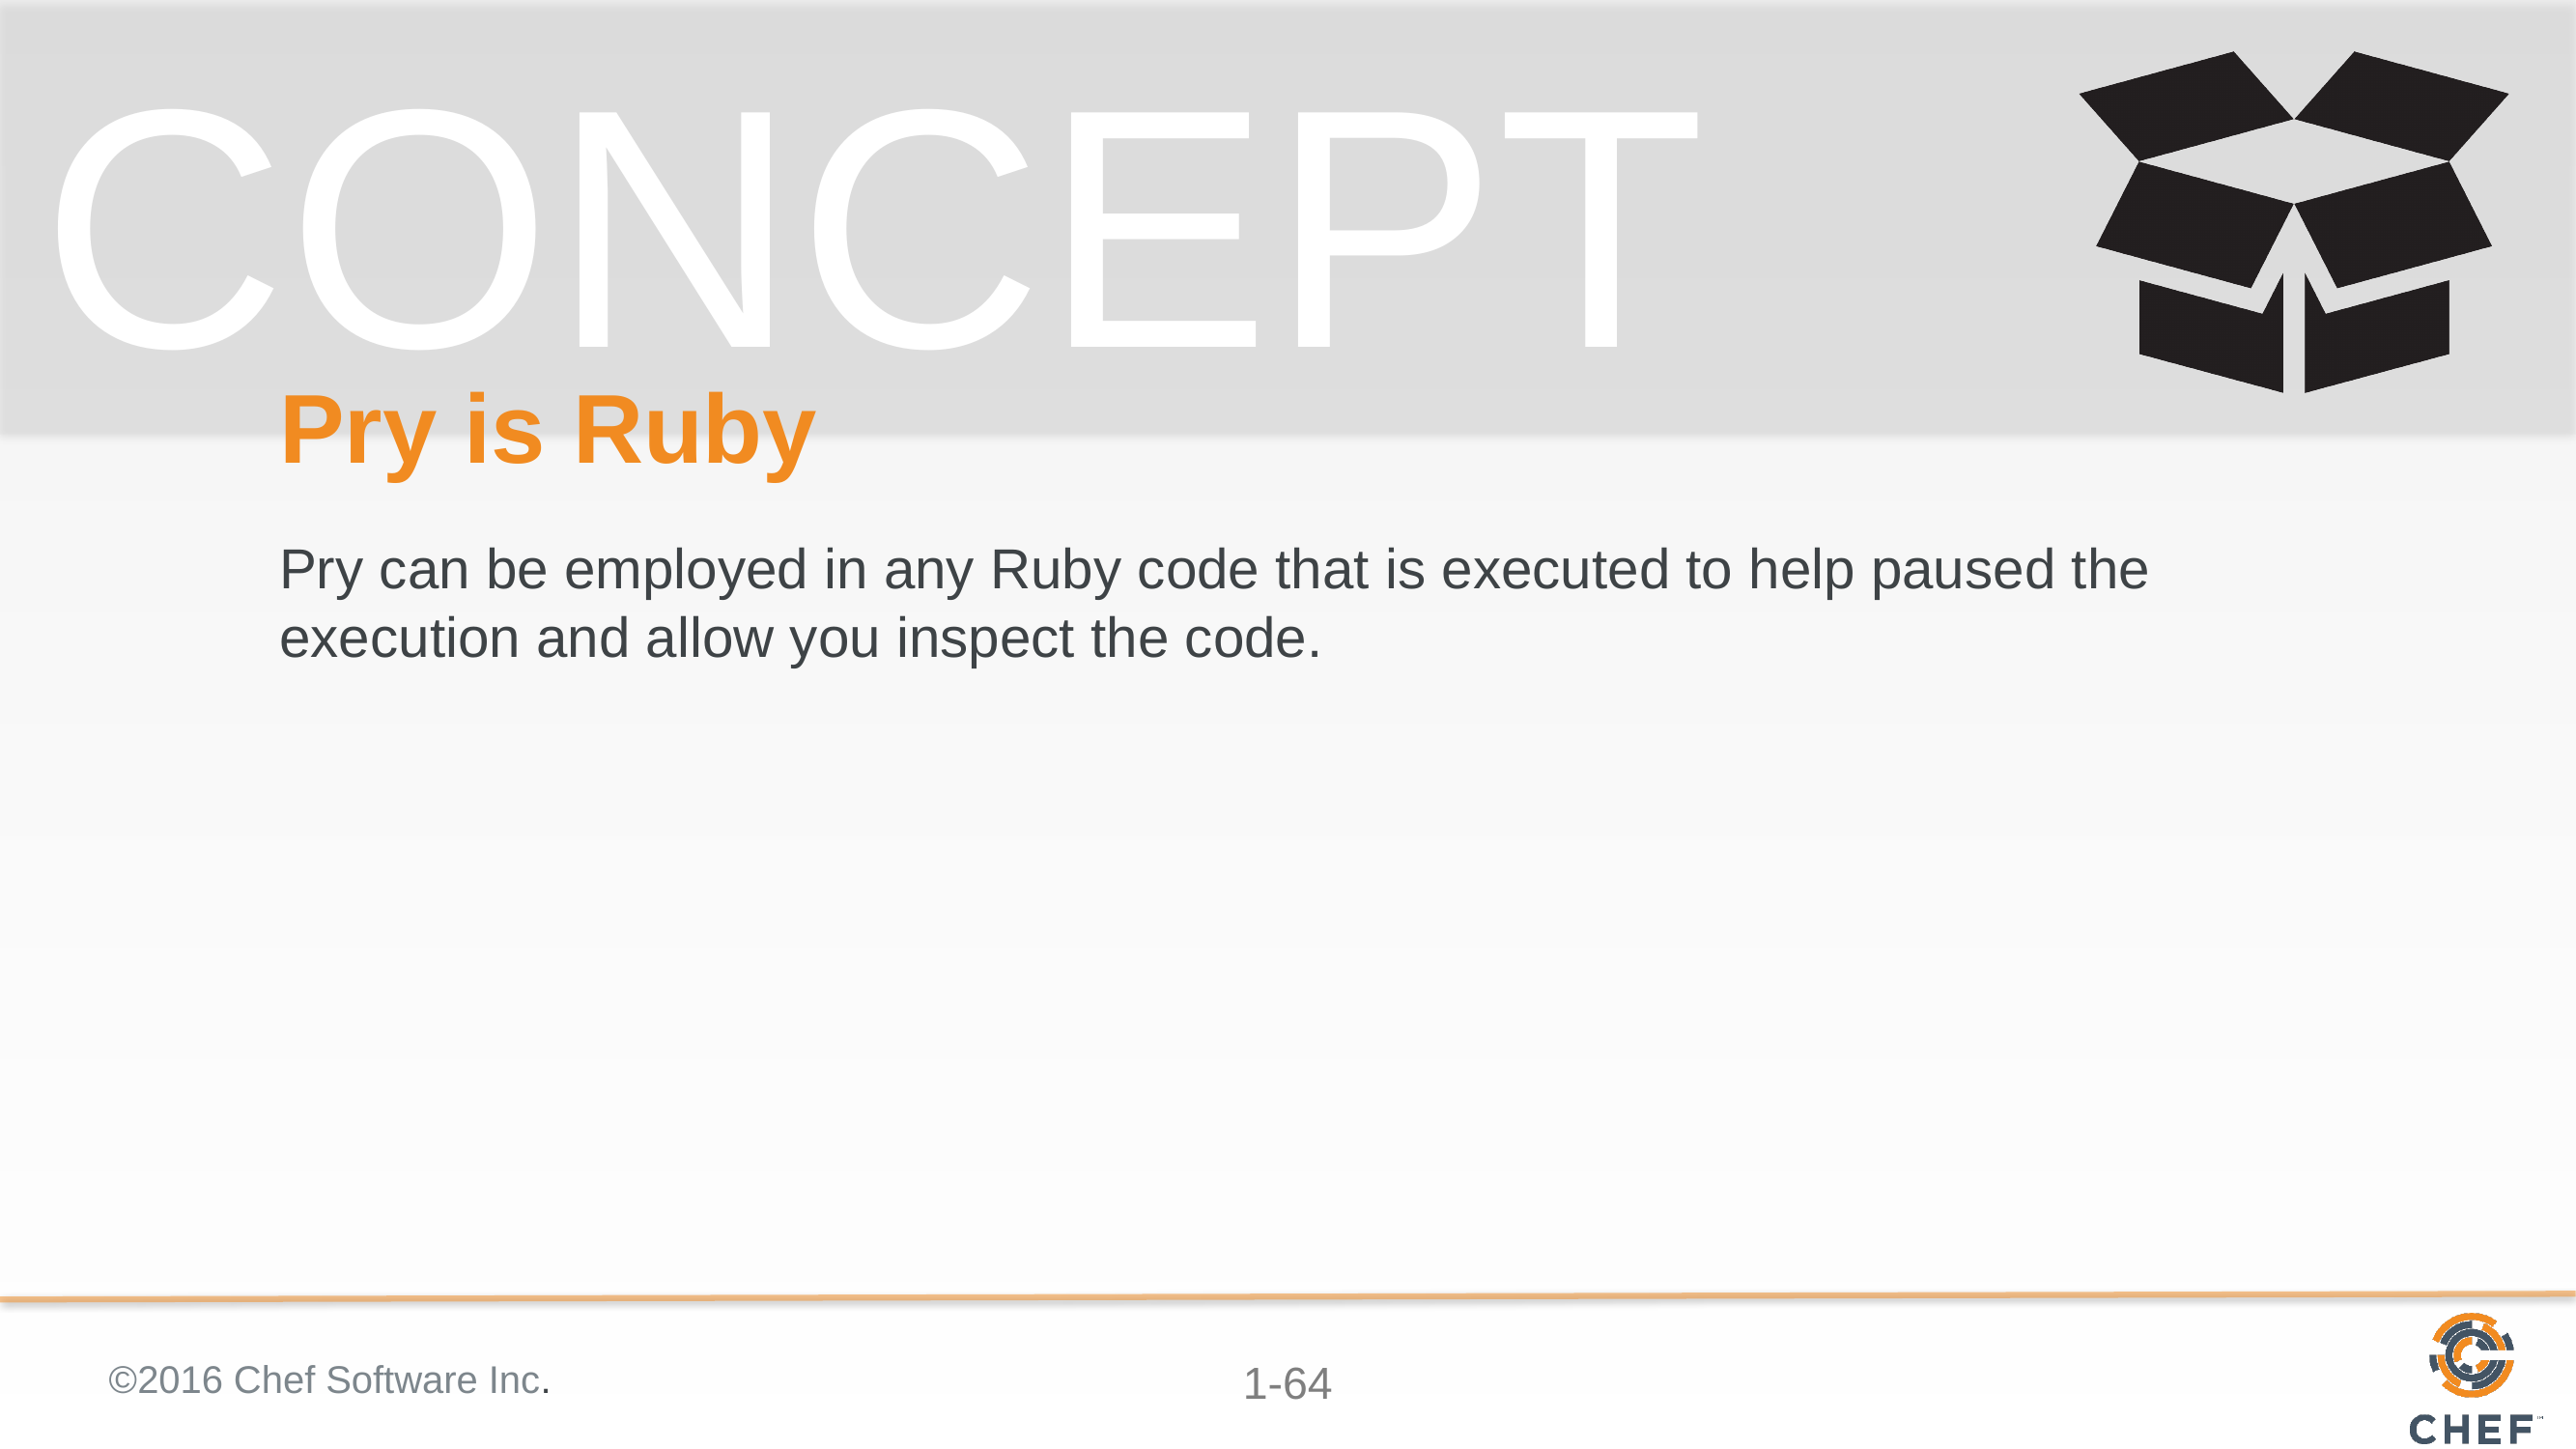

# Pry is Ruby
Pry can be employed in any Ruby code that is executed to help paused the execution and allow you inspect the code.